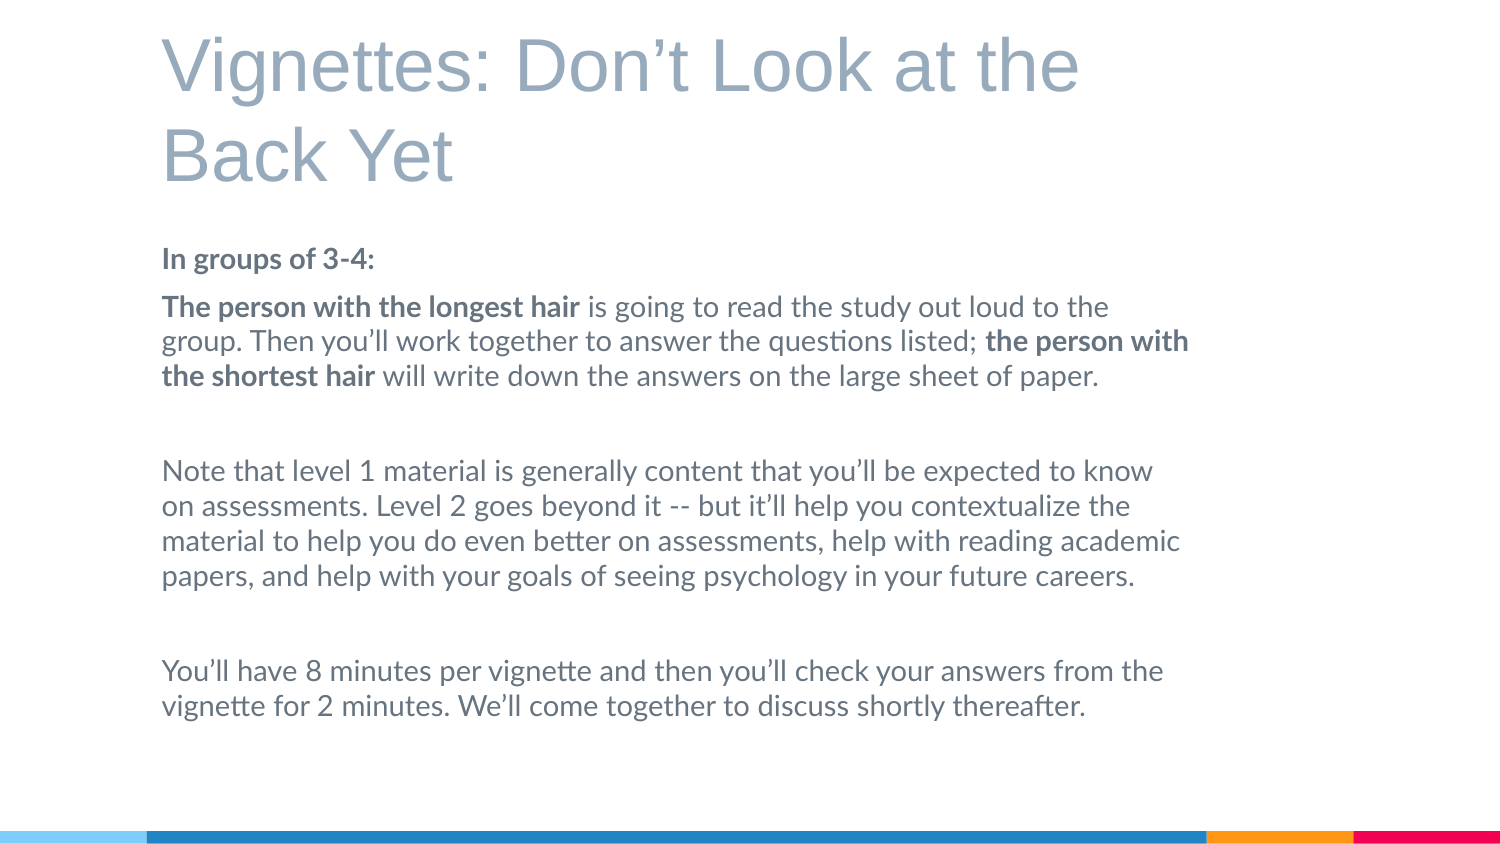

# Vignettes: Don’t Look at the Back Yet
In groups of 3-4:
The person with the longest hair is going to read the study out loud to the group. Then you’ll work together to answer the questions listed; the person with the shortest hair will write down the answers on the large sheet of paper.

Note that level 1 material is generally content that you’ll be expected to know on assessments. Level 2 goes beyond it -- but it’ll help you contextualize the material to help you do even better on assessments, help with reading academic papers, and help with your goals of seeing psychology in your future careers.

You’ll have 8 minutes per vignette and then you’ll check your answers from the vignette for 2 minutes. We’ll come together to discuss shortly thereafter.